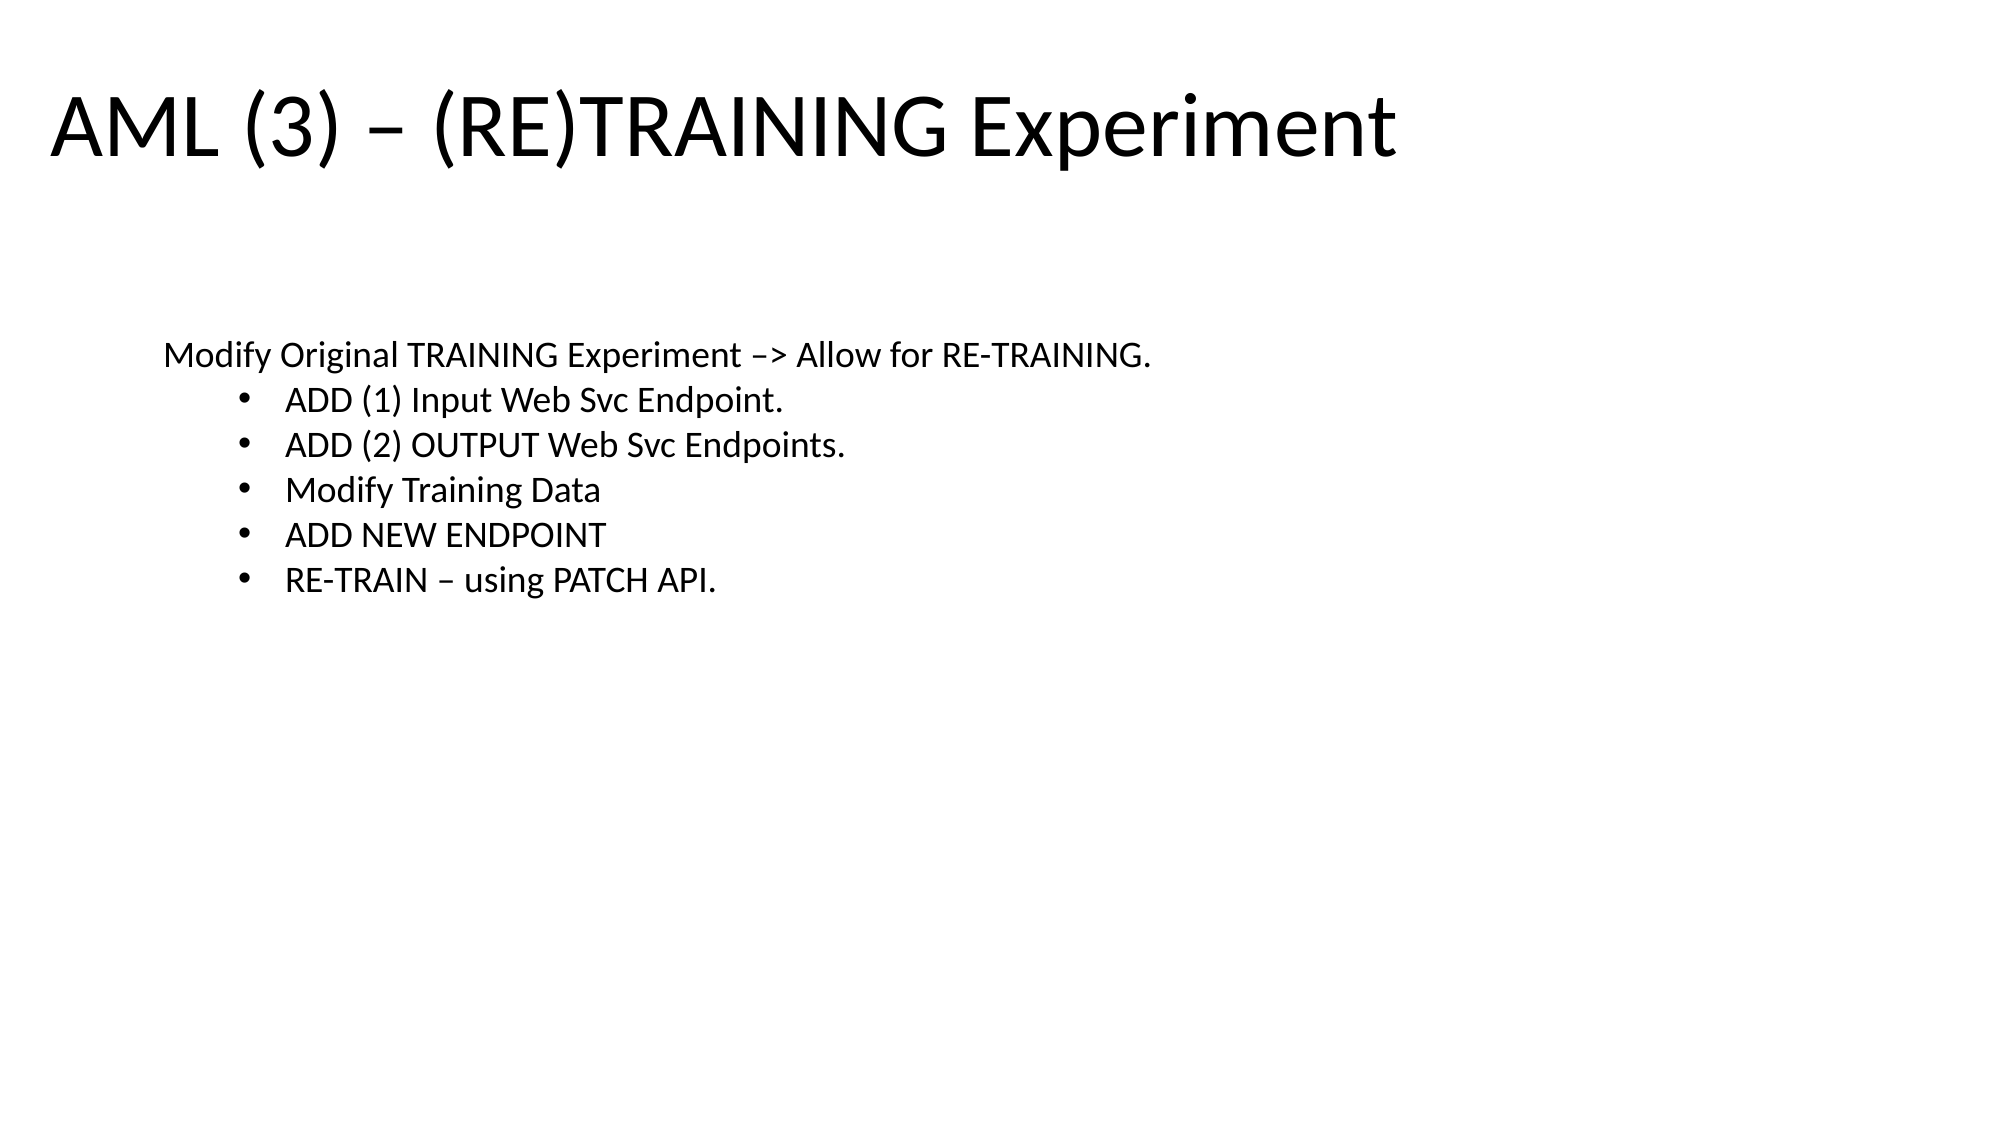

# AML (3) – (RE)TRAINING Experiment
Modify Original TRAINING Experiment –> Allow for RE-TRAINING.
ADD (1) Input Web Svc Endpoint.
ADD (2) OUTPUT Web Svc Endpoints.
Modify Training Data
ADD NEW ENDPOINT
RE-TRAIN – using PATCH API.